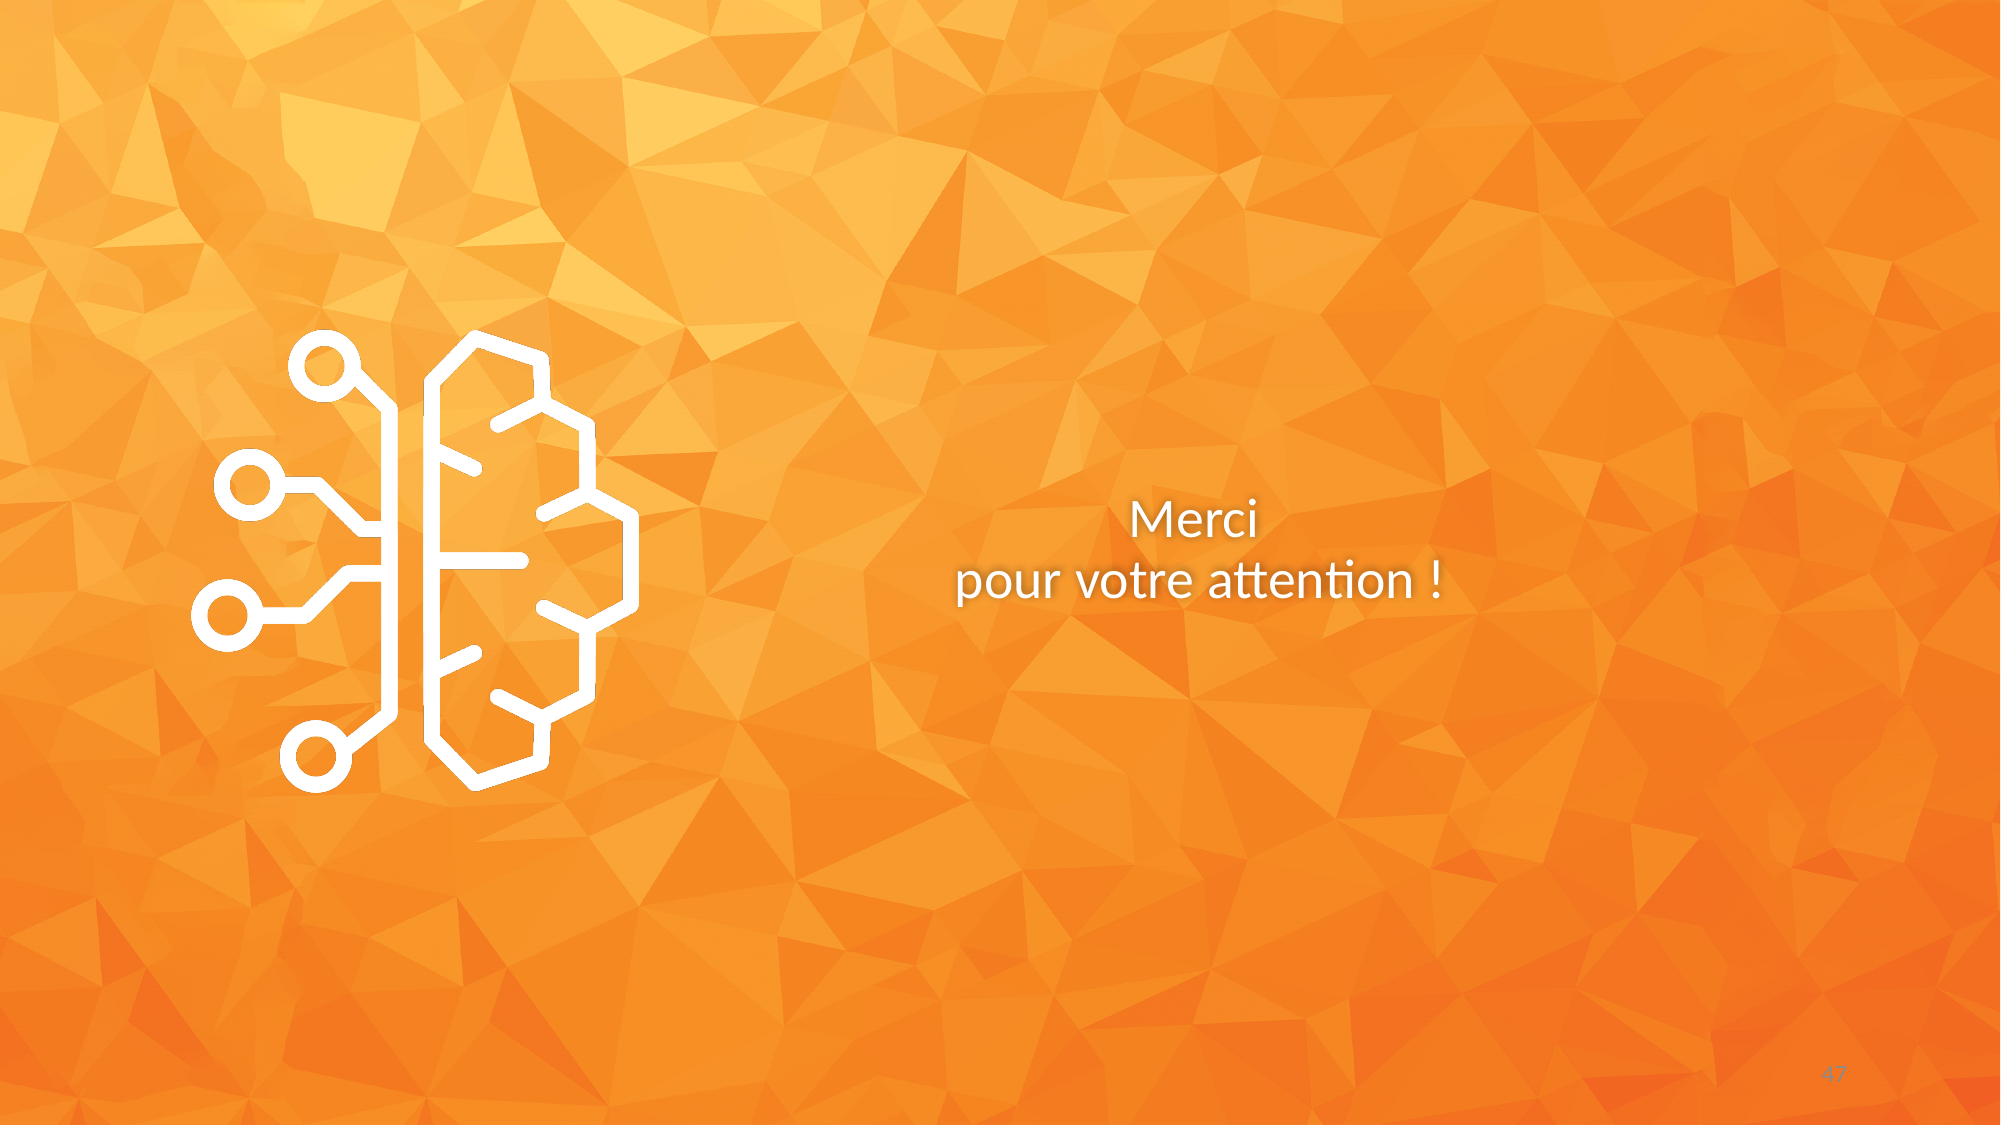

# Merci pour votre attention !
47